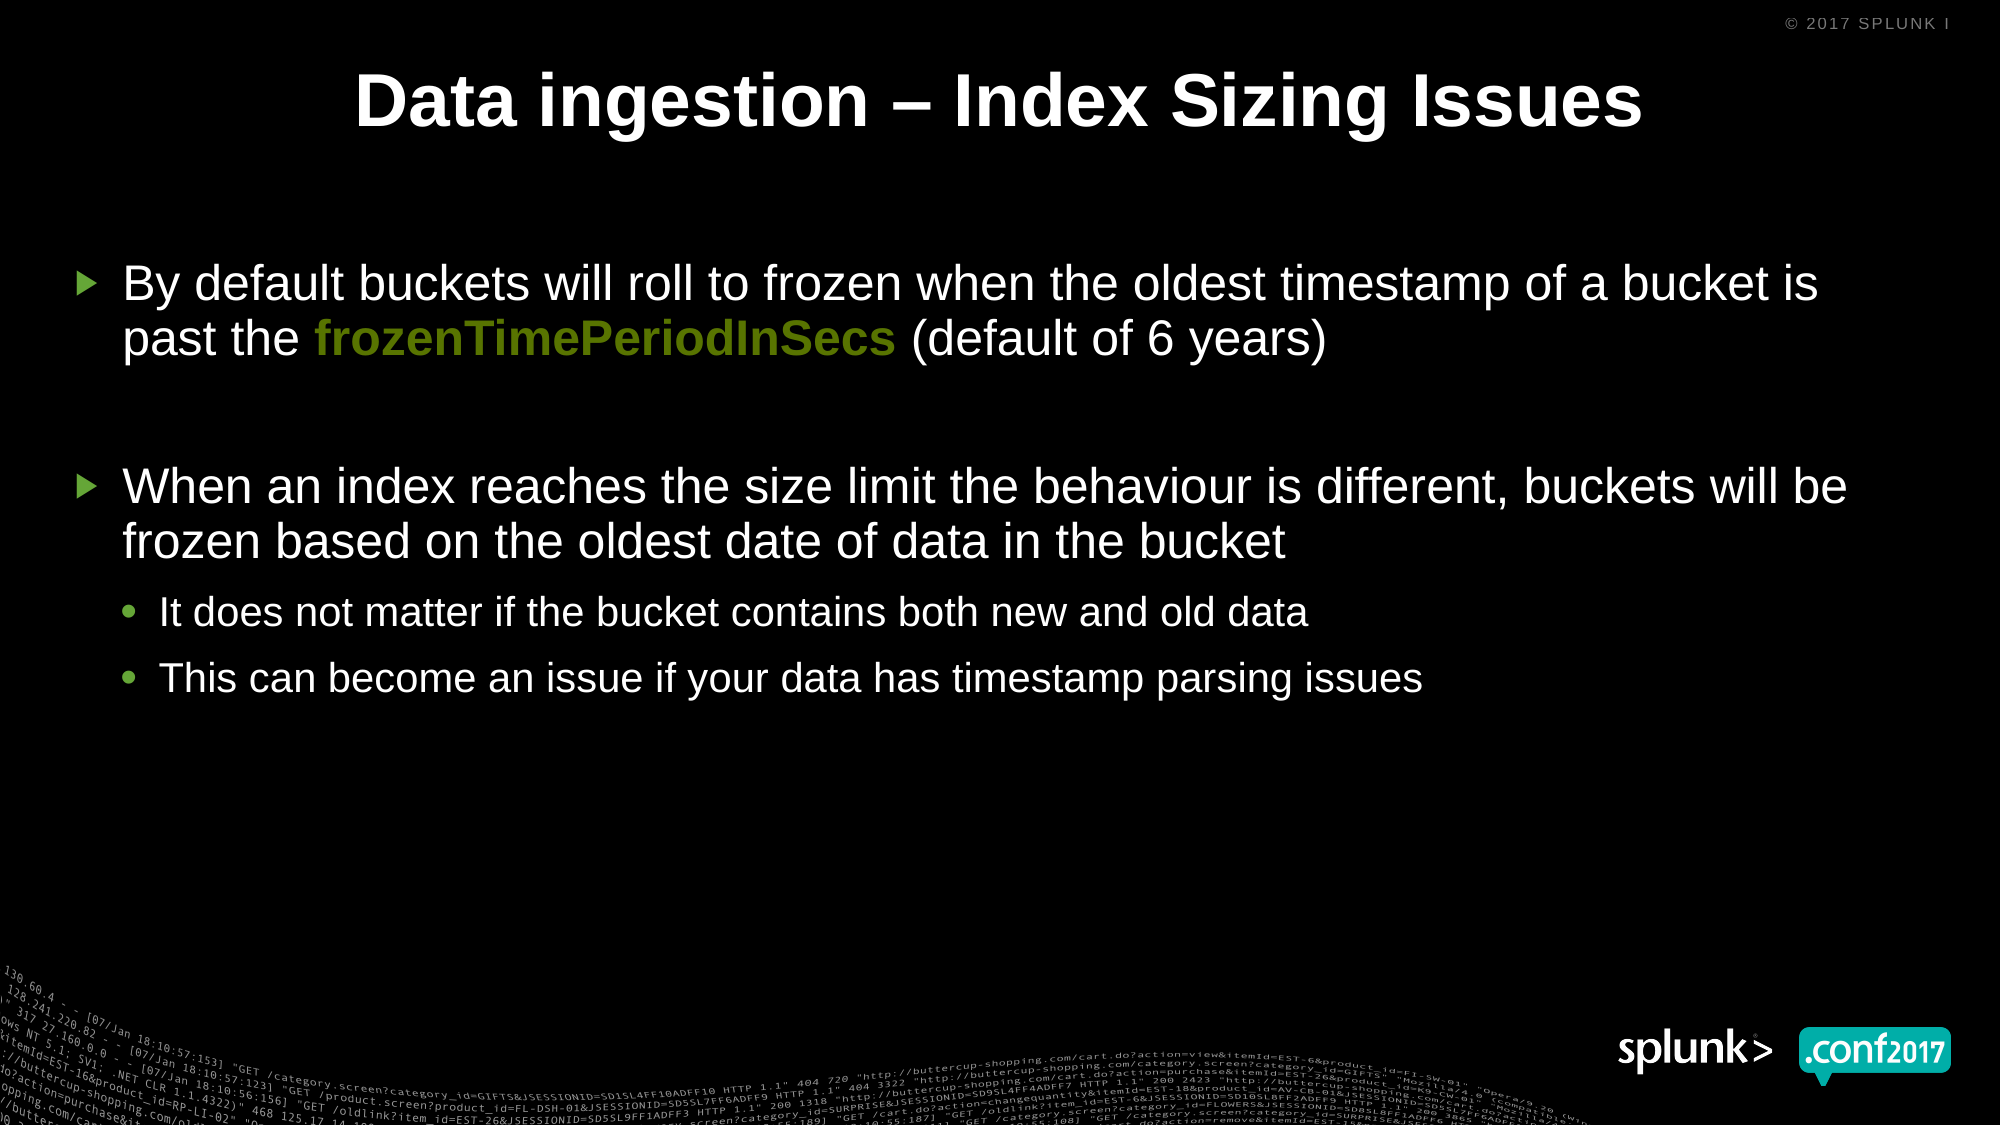

# Data ingestion – Index Sizing Issues
By default buckets will roll to frozen when the oldest timestamp of a bucket is past the frozenTimePeriodInSecs (default of 6 years)

When an index reaches the size limit the behaviour is different, buckets will be frozen based on the oldest date of data in the bucket
It does not matter if the bucket contains both new and old data
This can become an issue if your data has timestamp parsing issues